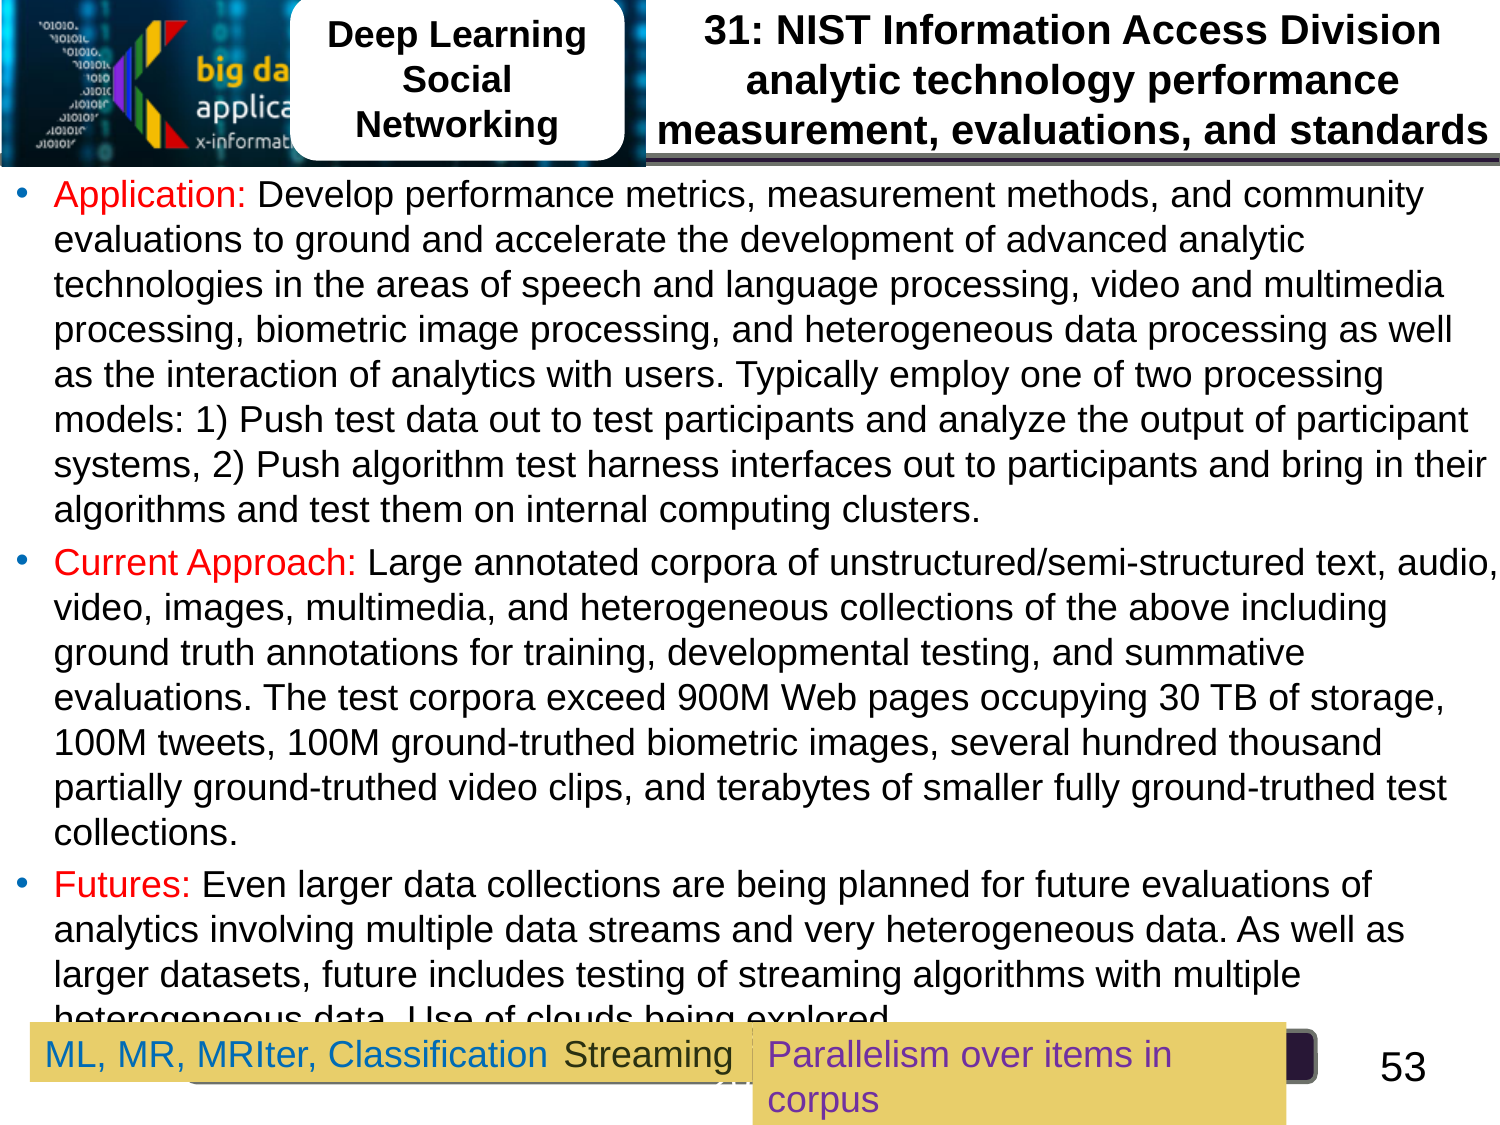

# 31: NIST Information Access Division analytic technology performance measurement, evaluations, and standards
Deep Learning
Social Networking
Application: Develop performance metrics, measurement methods, and community evaluations to ground and accelerate the development of advanced analytic technologies in the areas of speech and language processing, video and multimedia processing, biometric image processing, and heterogeneous data processing as well as the interaction of analytics with users. Typically employ one of two processing models: 1) Push test data out to test participants and analyze the output of participant systems, 2) Push algorithm test harness interfaces out to participants and bring in their algorithms and test them on internal computing clusters.
Current Approach: Large annotated corpora of unstructured/semi-structured text, audio, video, images, multimedia, and heterogeneous collections of the above including ground truth annotations for training, developmental testing, and summative evaluations. The test corpora exceed 900M Web pages occupying 30 TB of storage, 100M tweets, 100M ground-truthed biometric images, several hundred thousand partially ground-truthed video clips, and terabytes of smaller fully ground-truthed test collections.
Futures: Even larger data collections are being planned for future evaluations of analytics involving multiple data streams and very heterogeneous data. As well as larger datasets, future includes testing of streaming algorithms with multiple heterogeneous data. Use of clouds being explored.
ML, MR, MRIter, Classification
Streaming
Parallelism over items in corpus
53